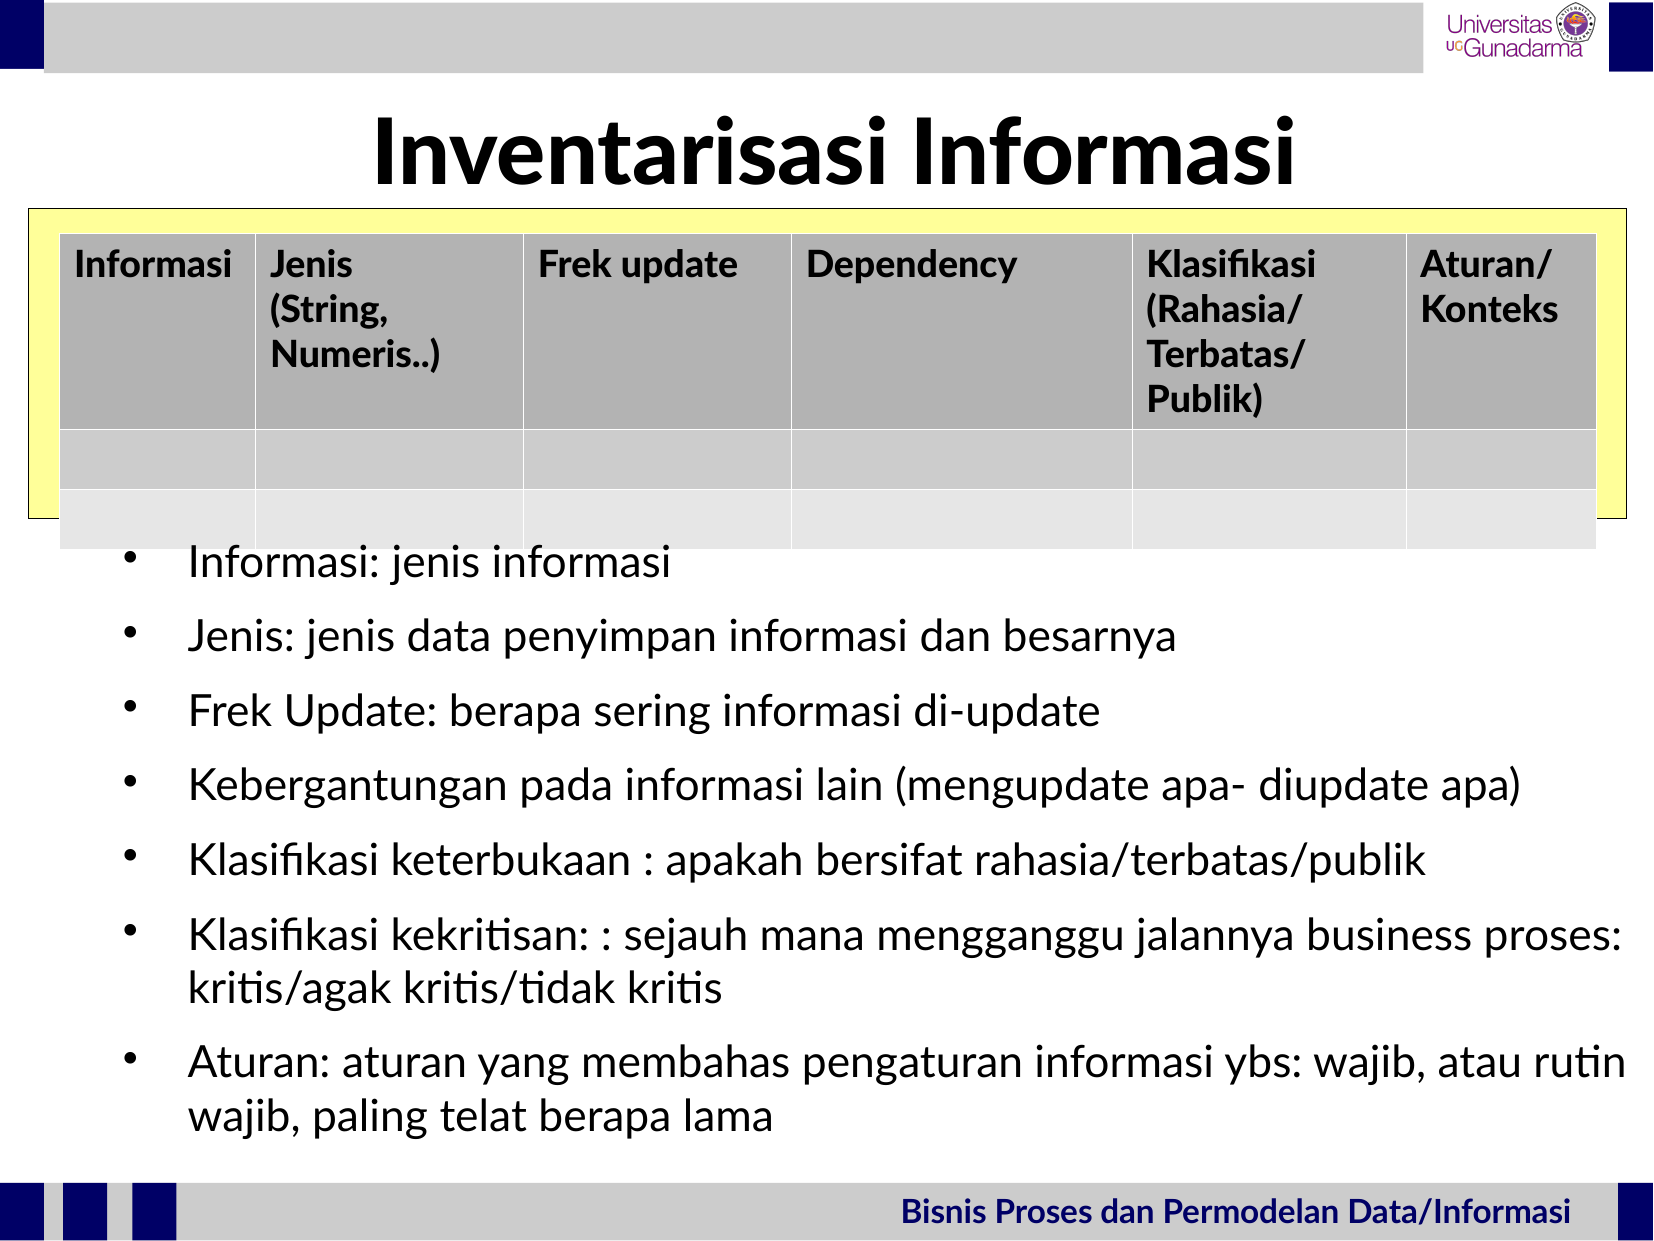

Inventarisasi Informasi

| Informasi | Jenis (String, Numeris..) | Frek update | Dependency | Klasifikasi (Rahasia/Terbatas/Publik) | Aturan/Konteks |
| --- | --- | --- | --- | --- | --- |
|  |  |  |  |  |  |
|  |  |  |  |  |  |
Informasi: jenis informasi
Jenis: jenis data penyimpan informasi dan besarnya
Frek Update: berapa sering informasi di-update
Kebergantungan pada informasi lain (mengupdate apa- diupdate apa)
Klasifikasi keterbukaan : apakah bersifat rahasia/terbatas/publik
Klasifikasi kekritisan: : sejauh mana mengganggu jalannya business proses: kritis/agak kritis/tidak kritis
Aturan: aturan yang membahas pengaturan informasi ybs: wajib, atau rutin wajib, paling telat berapa lama